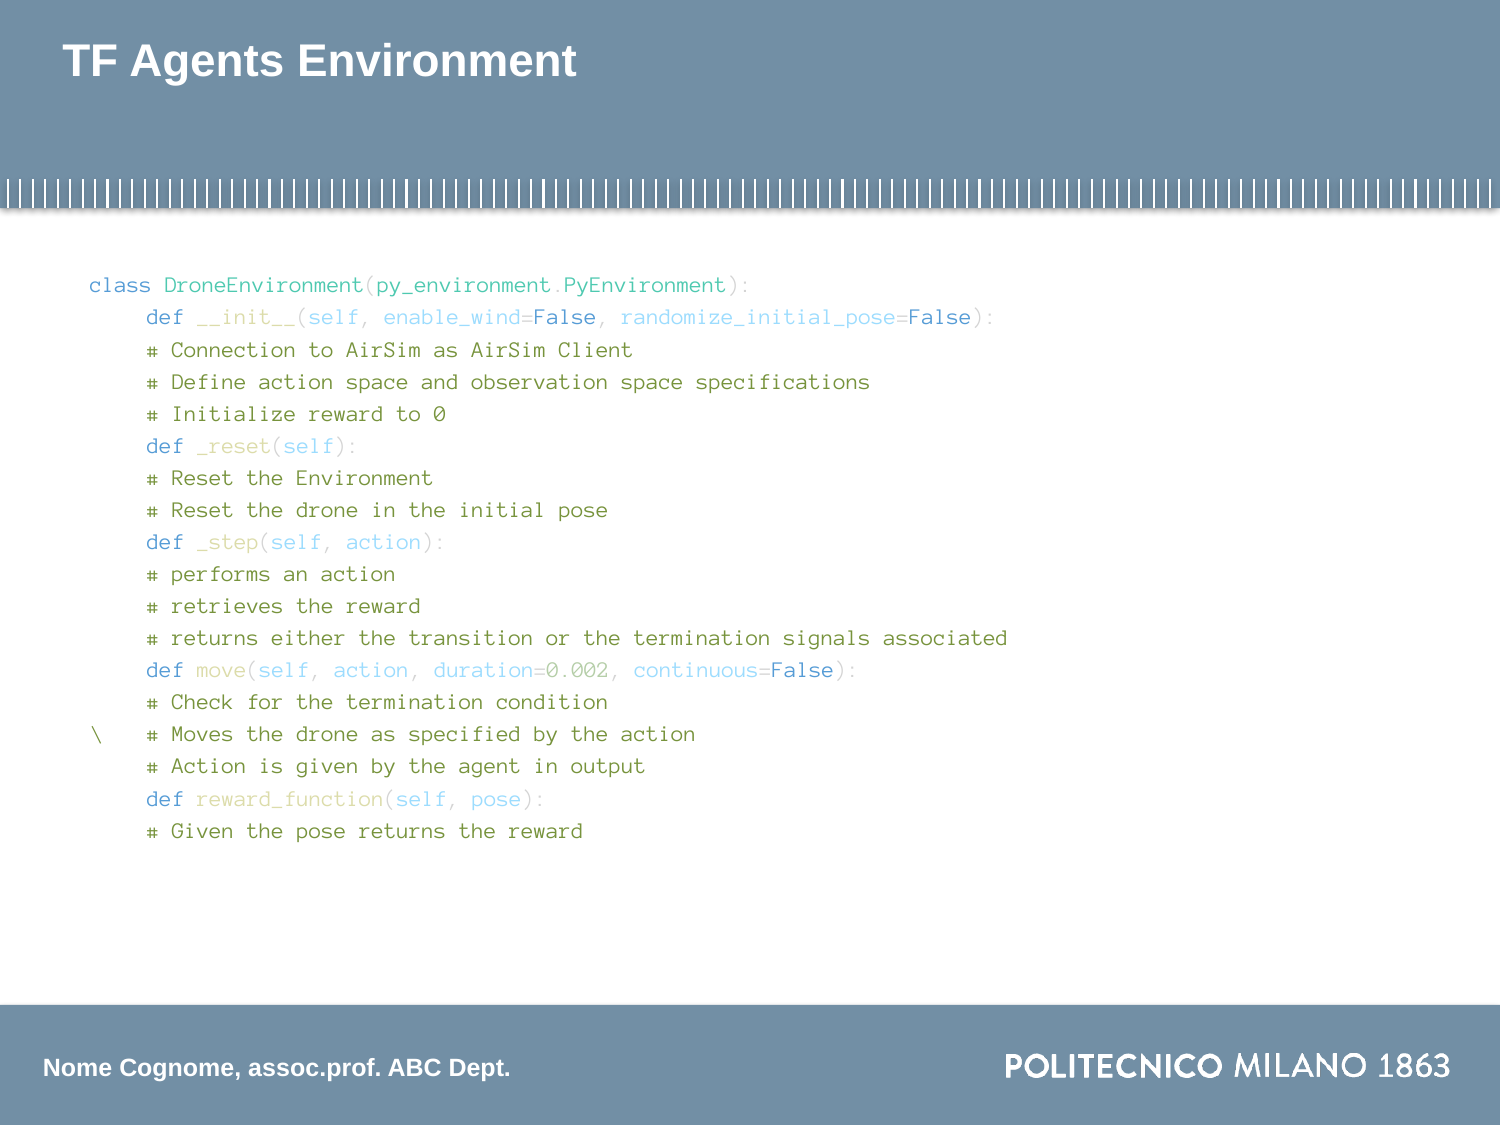

# TF Agents Environment
class DroneEnvironment(py_environment.PyEnvironment):
	def __init__(self, enable_wind=False, randomize_initial_pose=False):
		# Connection to AirSim as AirSim Client
		# Define action space and observation space specifications
		# Initialize reward to 0
	def _reset(self):
		# Reset the Environment
		# Reset the drone in the initial pose
	def _step(self, action):
		# performs an action
		# retrieves the reward
		# returns either the transition or the termination signals associated
	def move(self, action, duration=0.002, continuous=False):
		# Check for the termination condition
\		# Moves the drone as specified by the action
		# Action is given by the agent in output
	def reward_function(self, pose):
		# Given the pose returns the reward